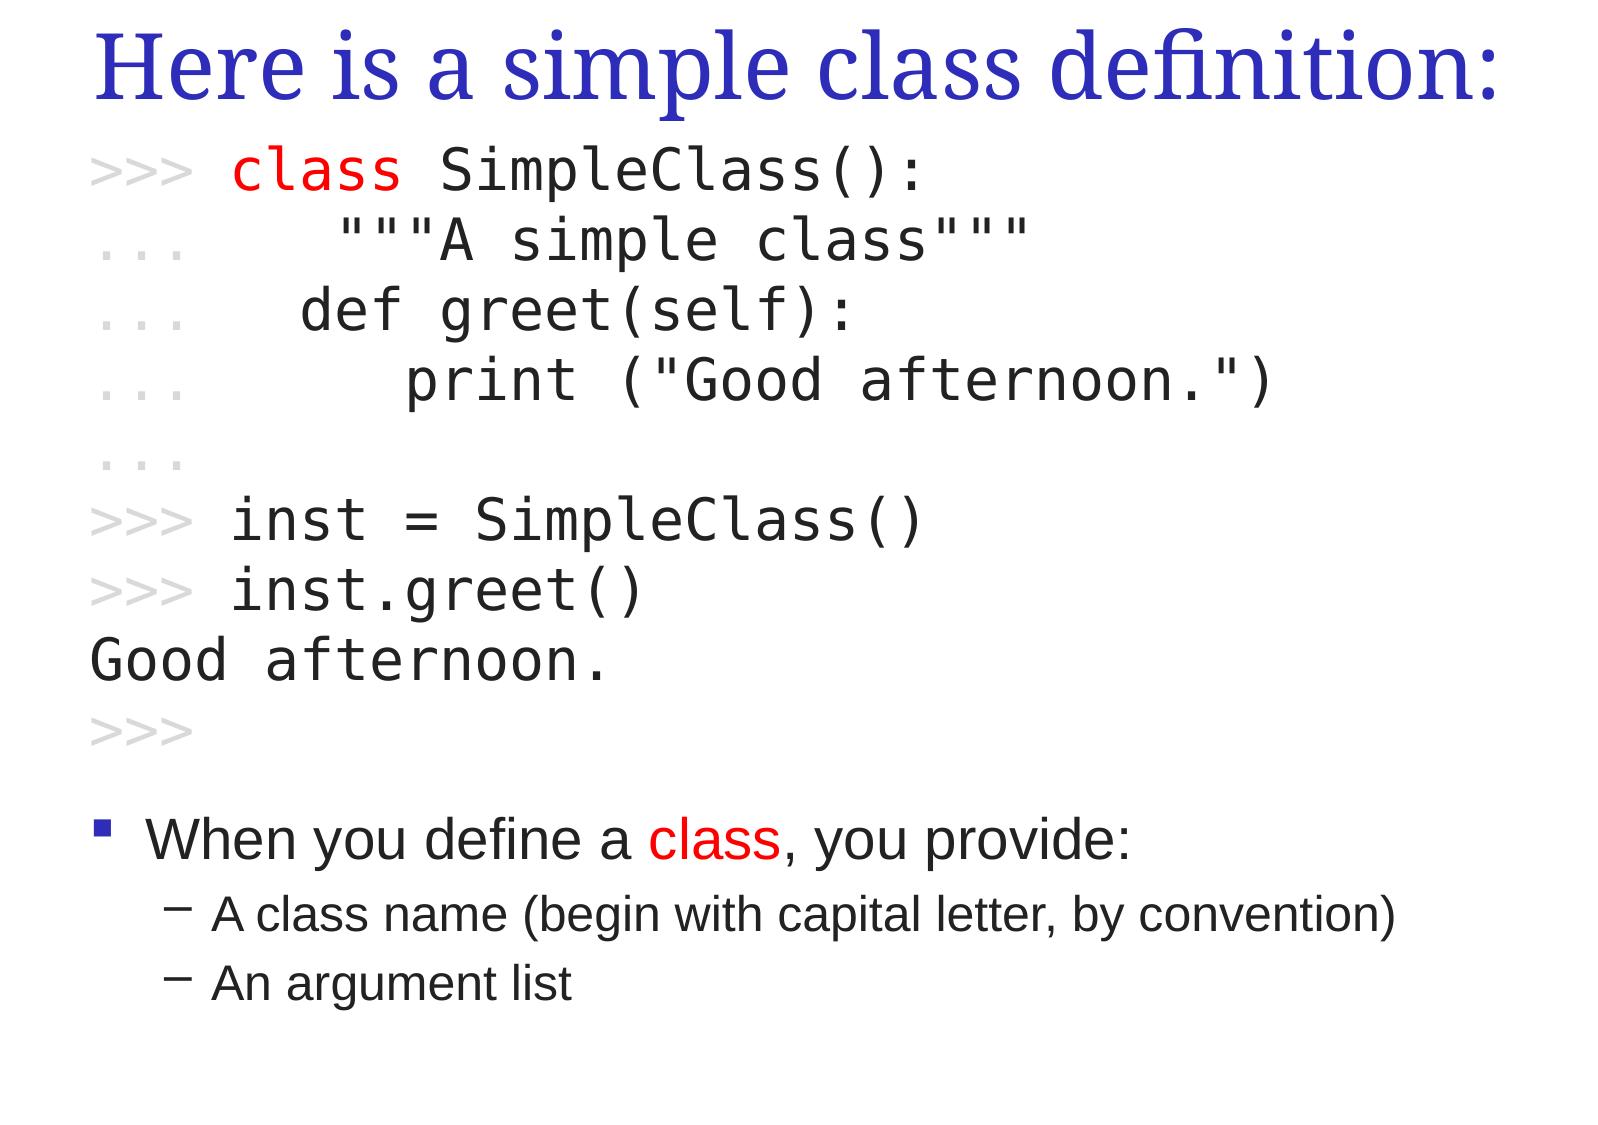

# Here is a simple class definition:
>>> class SimpleClass():
...    """A simple class"""
...   def greet(self):
...      print ("Good afternoon.")
...
>>> inst = SimpleClass()
>>> inst.greet()
Good afternoon.
>>>

When you define a class, you provide:
A class name (begin with capital letter, by convention)
An argument list